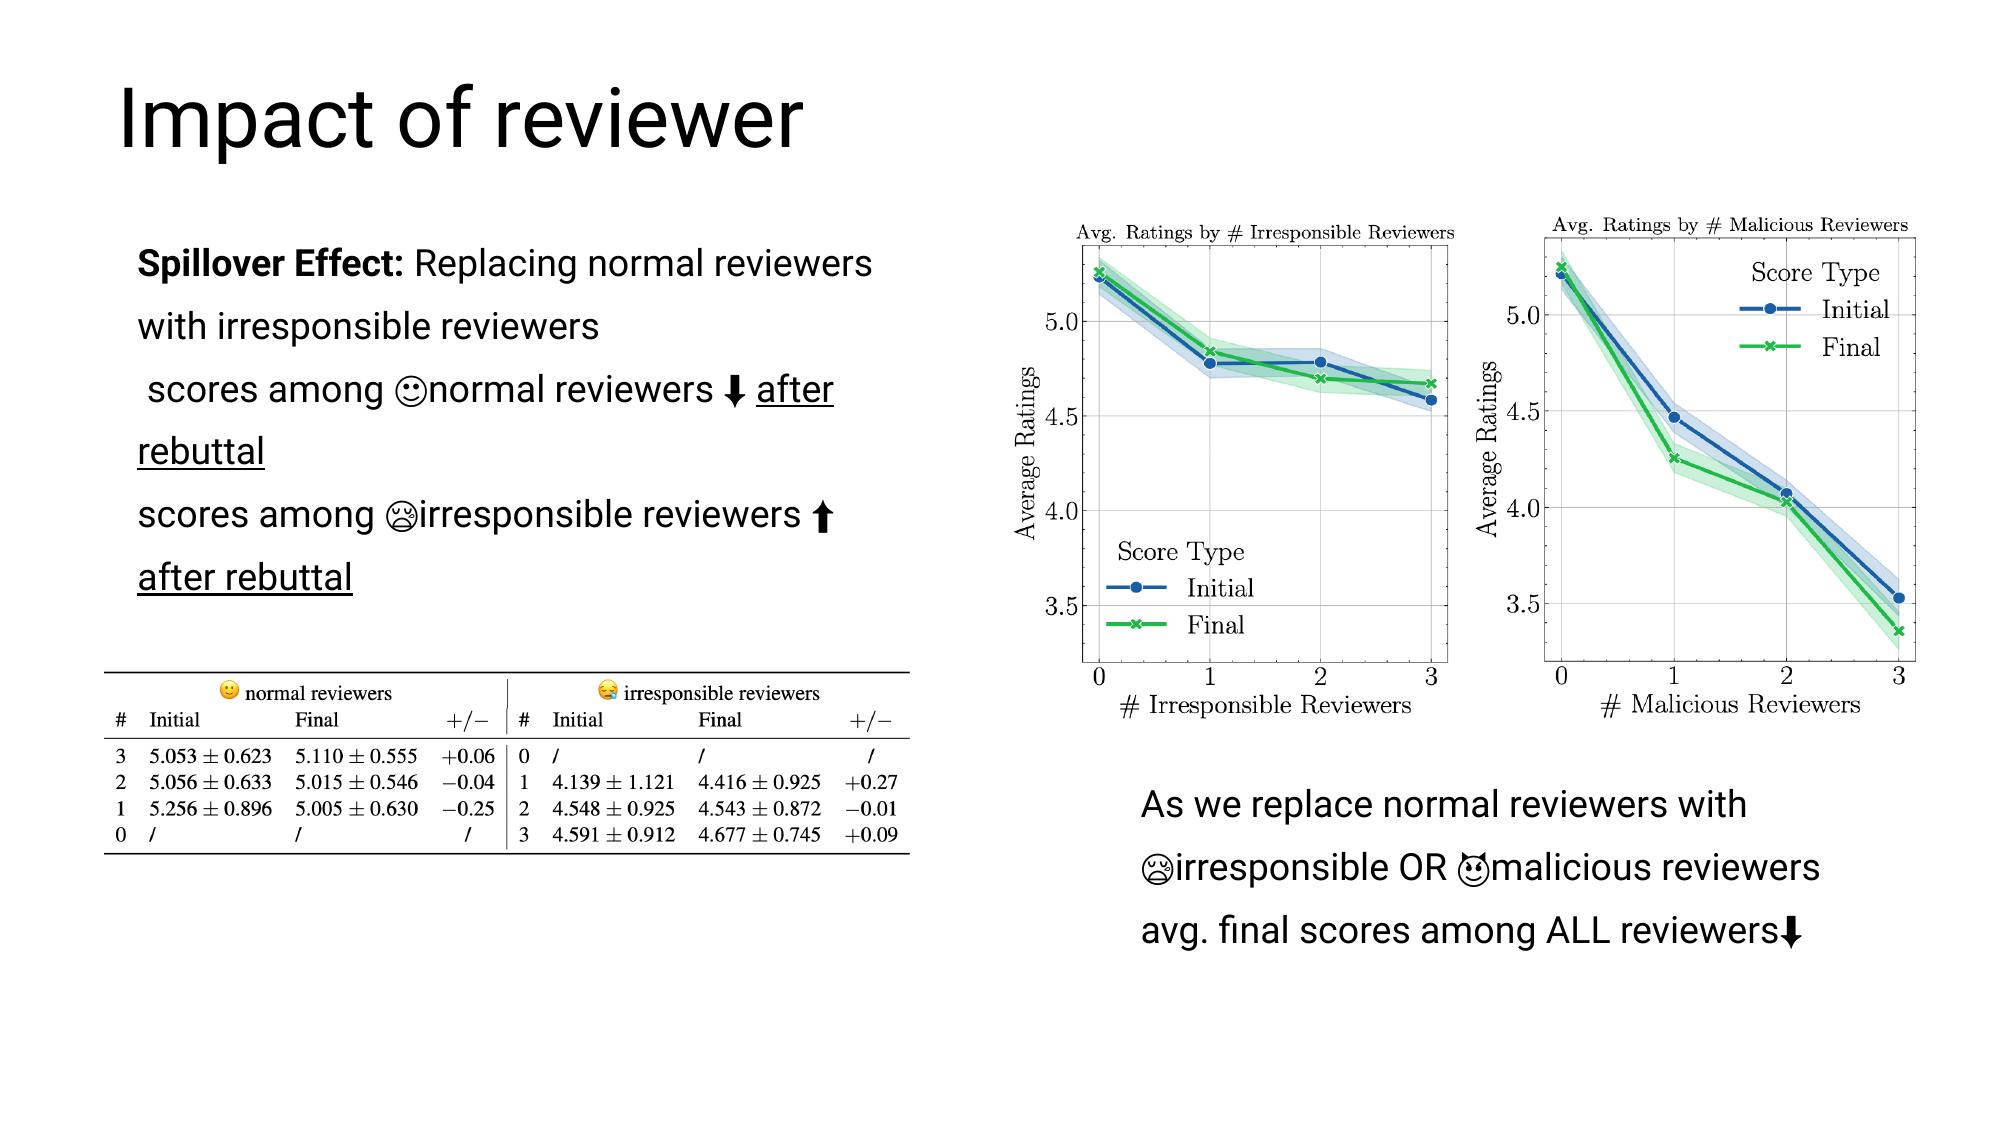

03
# Impact of reviewer

Spillover Effect: Replacing normal reviewers with irresponsible reviewers
 scores among 🙂normal reviewers ⬇️ after rebuttal
scores among 😪irresponsible reviewers ⬆ after rebuttal

As we replace normal reviewers with
😪irresponsible OR 😈malicious reviewers
avg. final scores among ALL reviewers⬇️